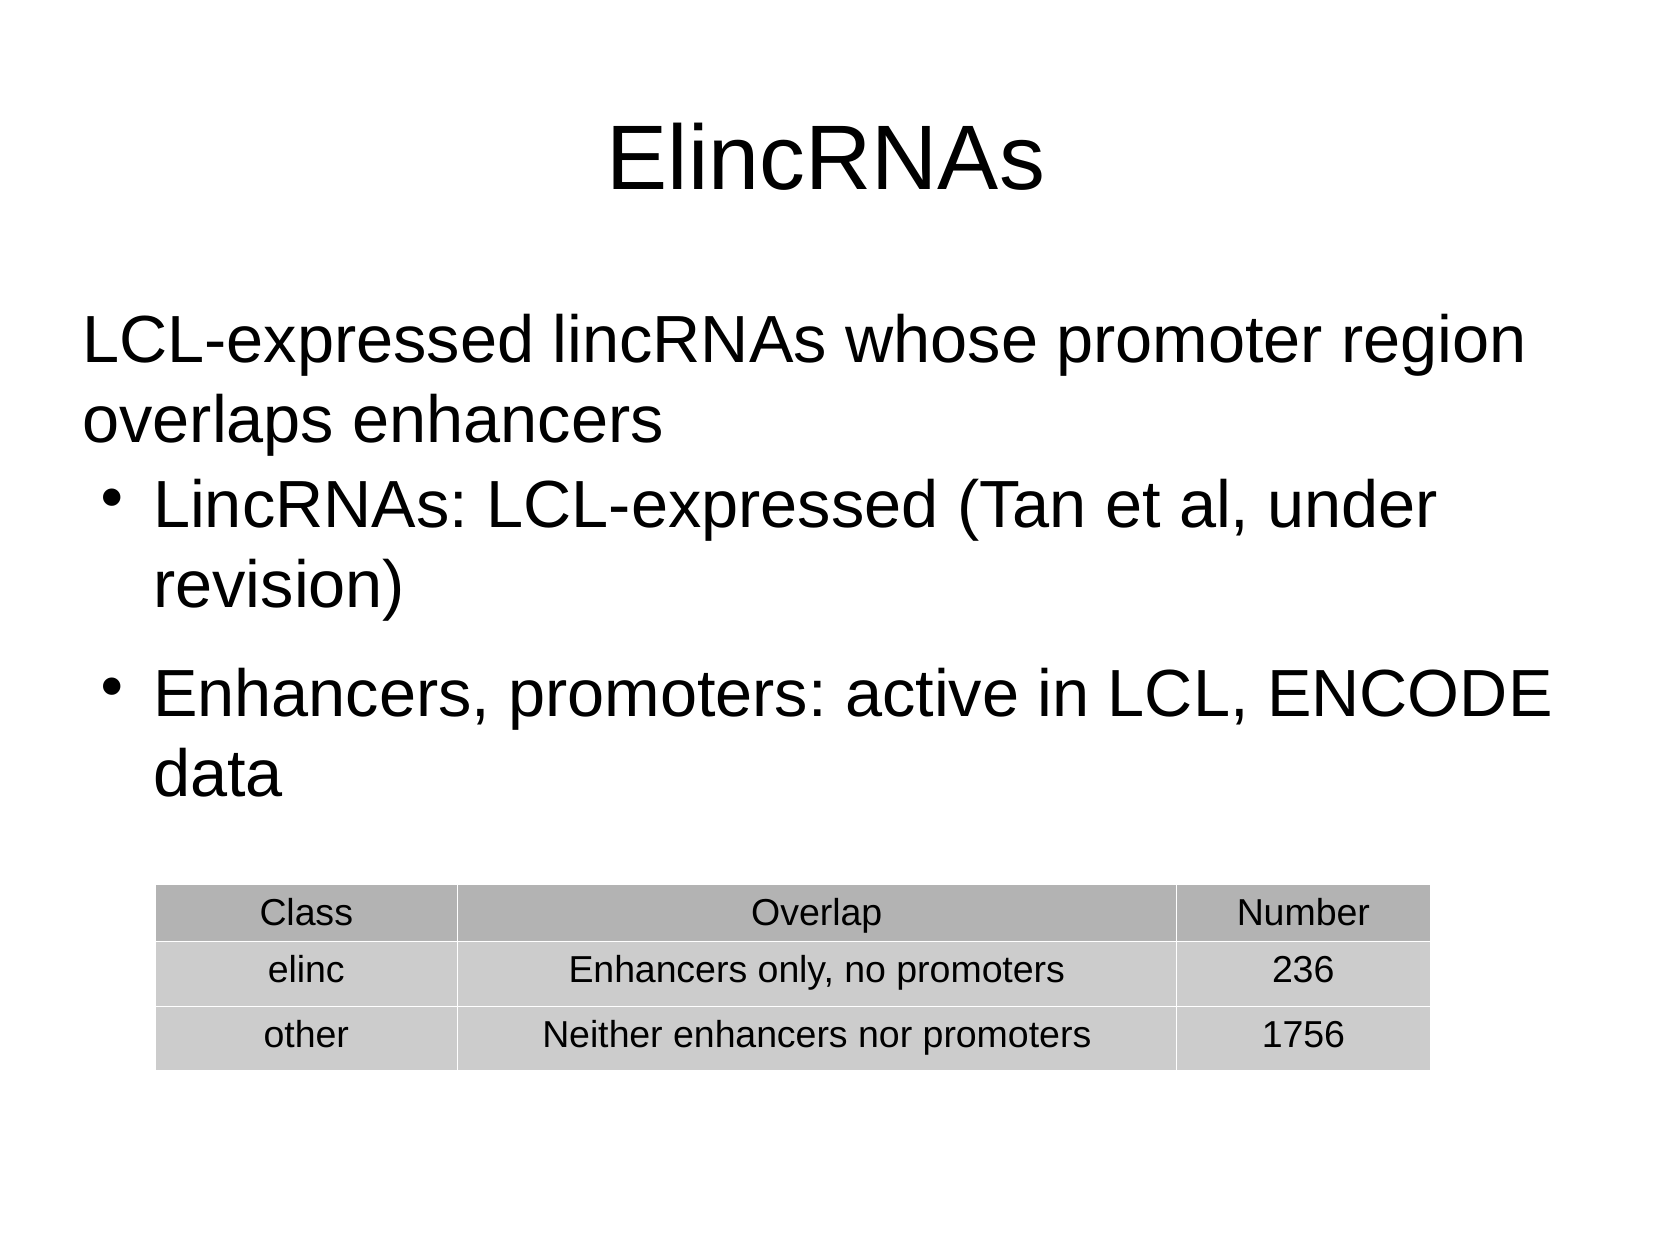

ElincRNAs
LCL-expressed lincRNAs whose promoter region overlaps enhancers
LincRNAs: LCL-expressed (Tan et al, under revision)
Enhancers, promoters: active in LCL, ENCODE data
| Class | Overlap | Number |
| --- | --- | --- |
| elinc | Enhancers only, no promoters | 236 |
| other | Neither enhancers nor promoters | 1756 |